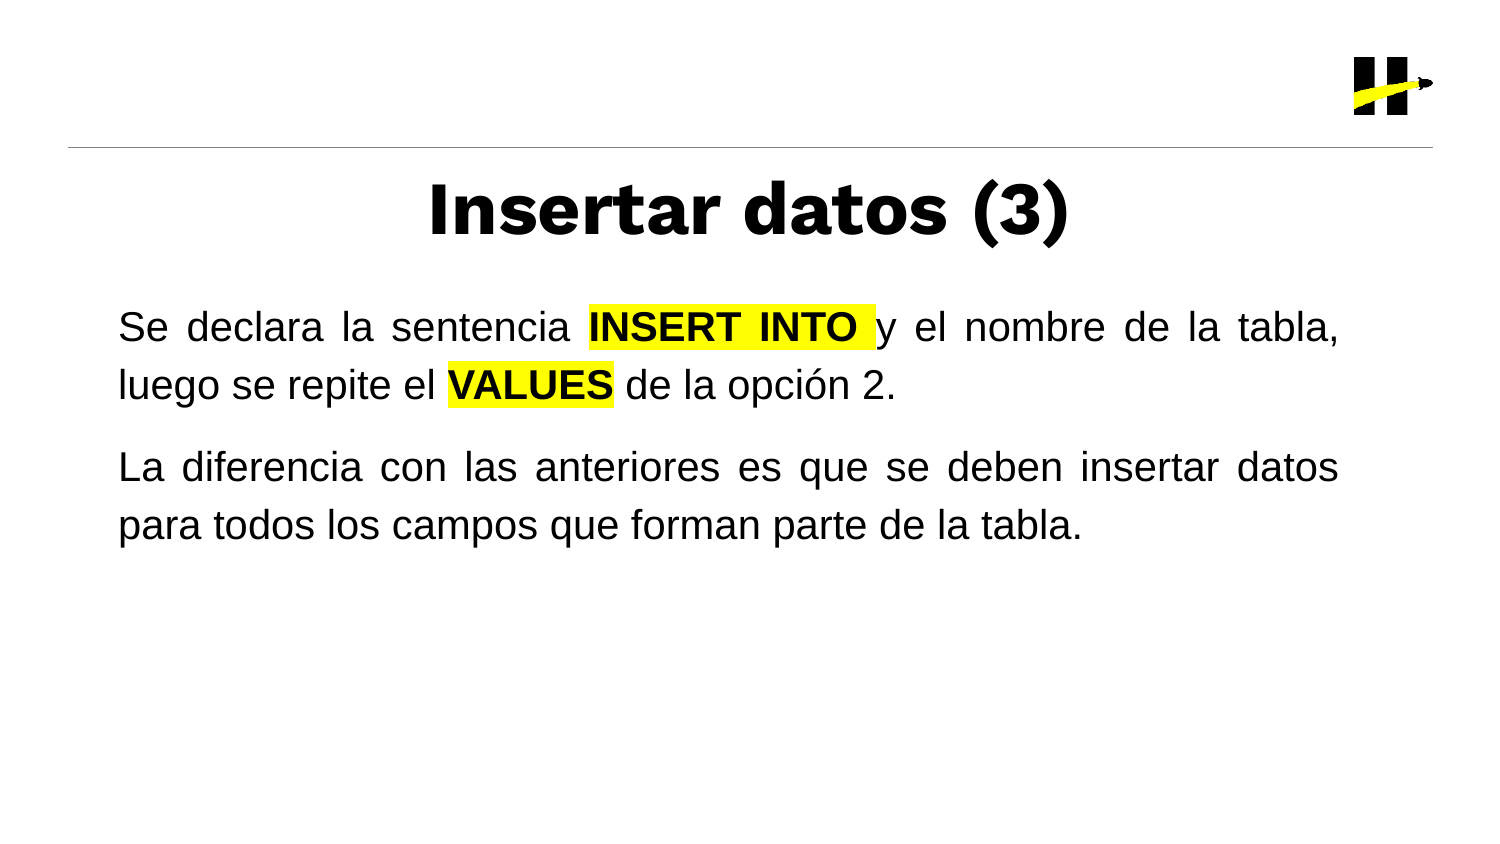

Insertar datos (3)
Se declara la sentencia INSERT INTO y el nombre de la tabla, luego se repite el VALUES de la opción 2.
La diferencia con las anteriores es que se deben insertar datos para todos los campos que forman parte de la tabla.